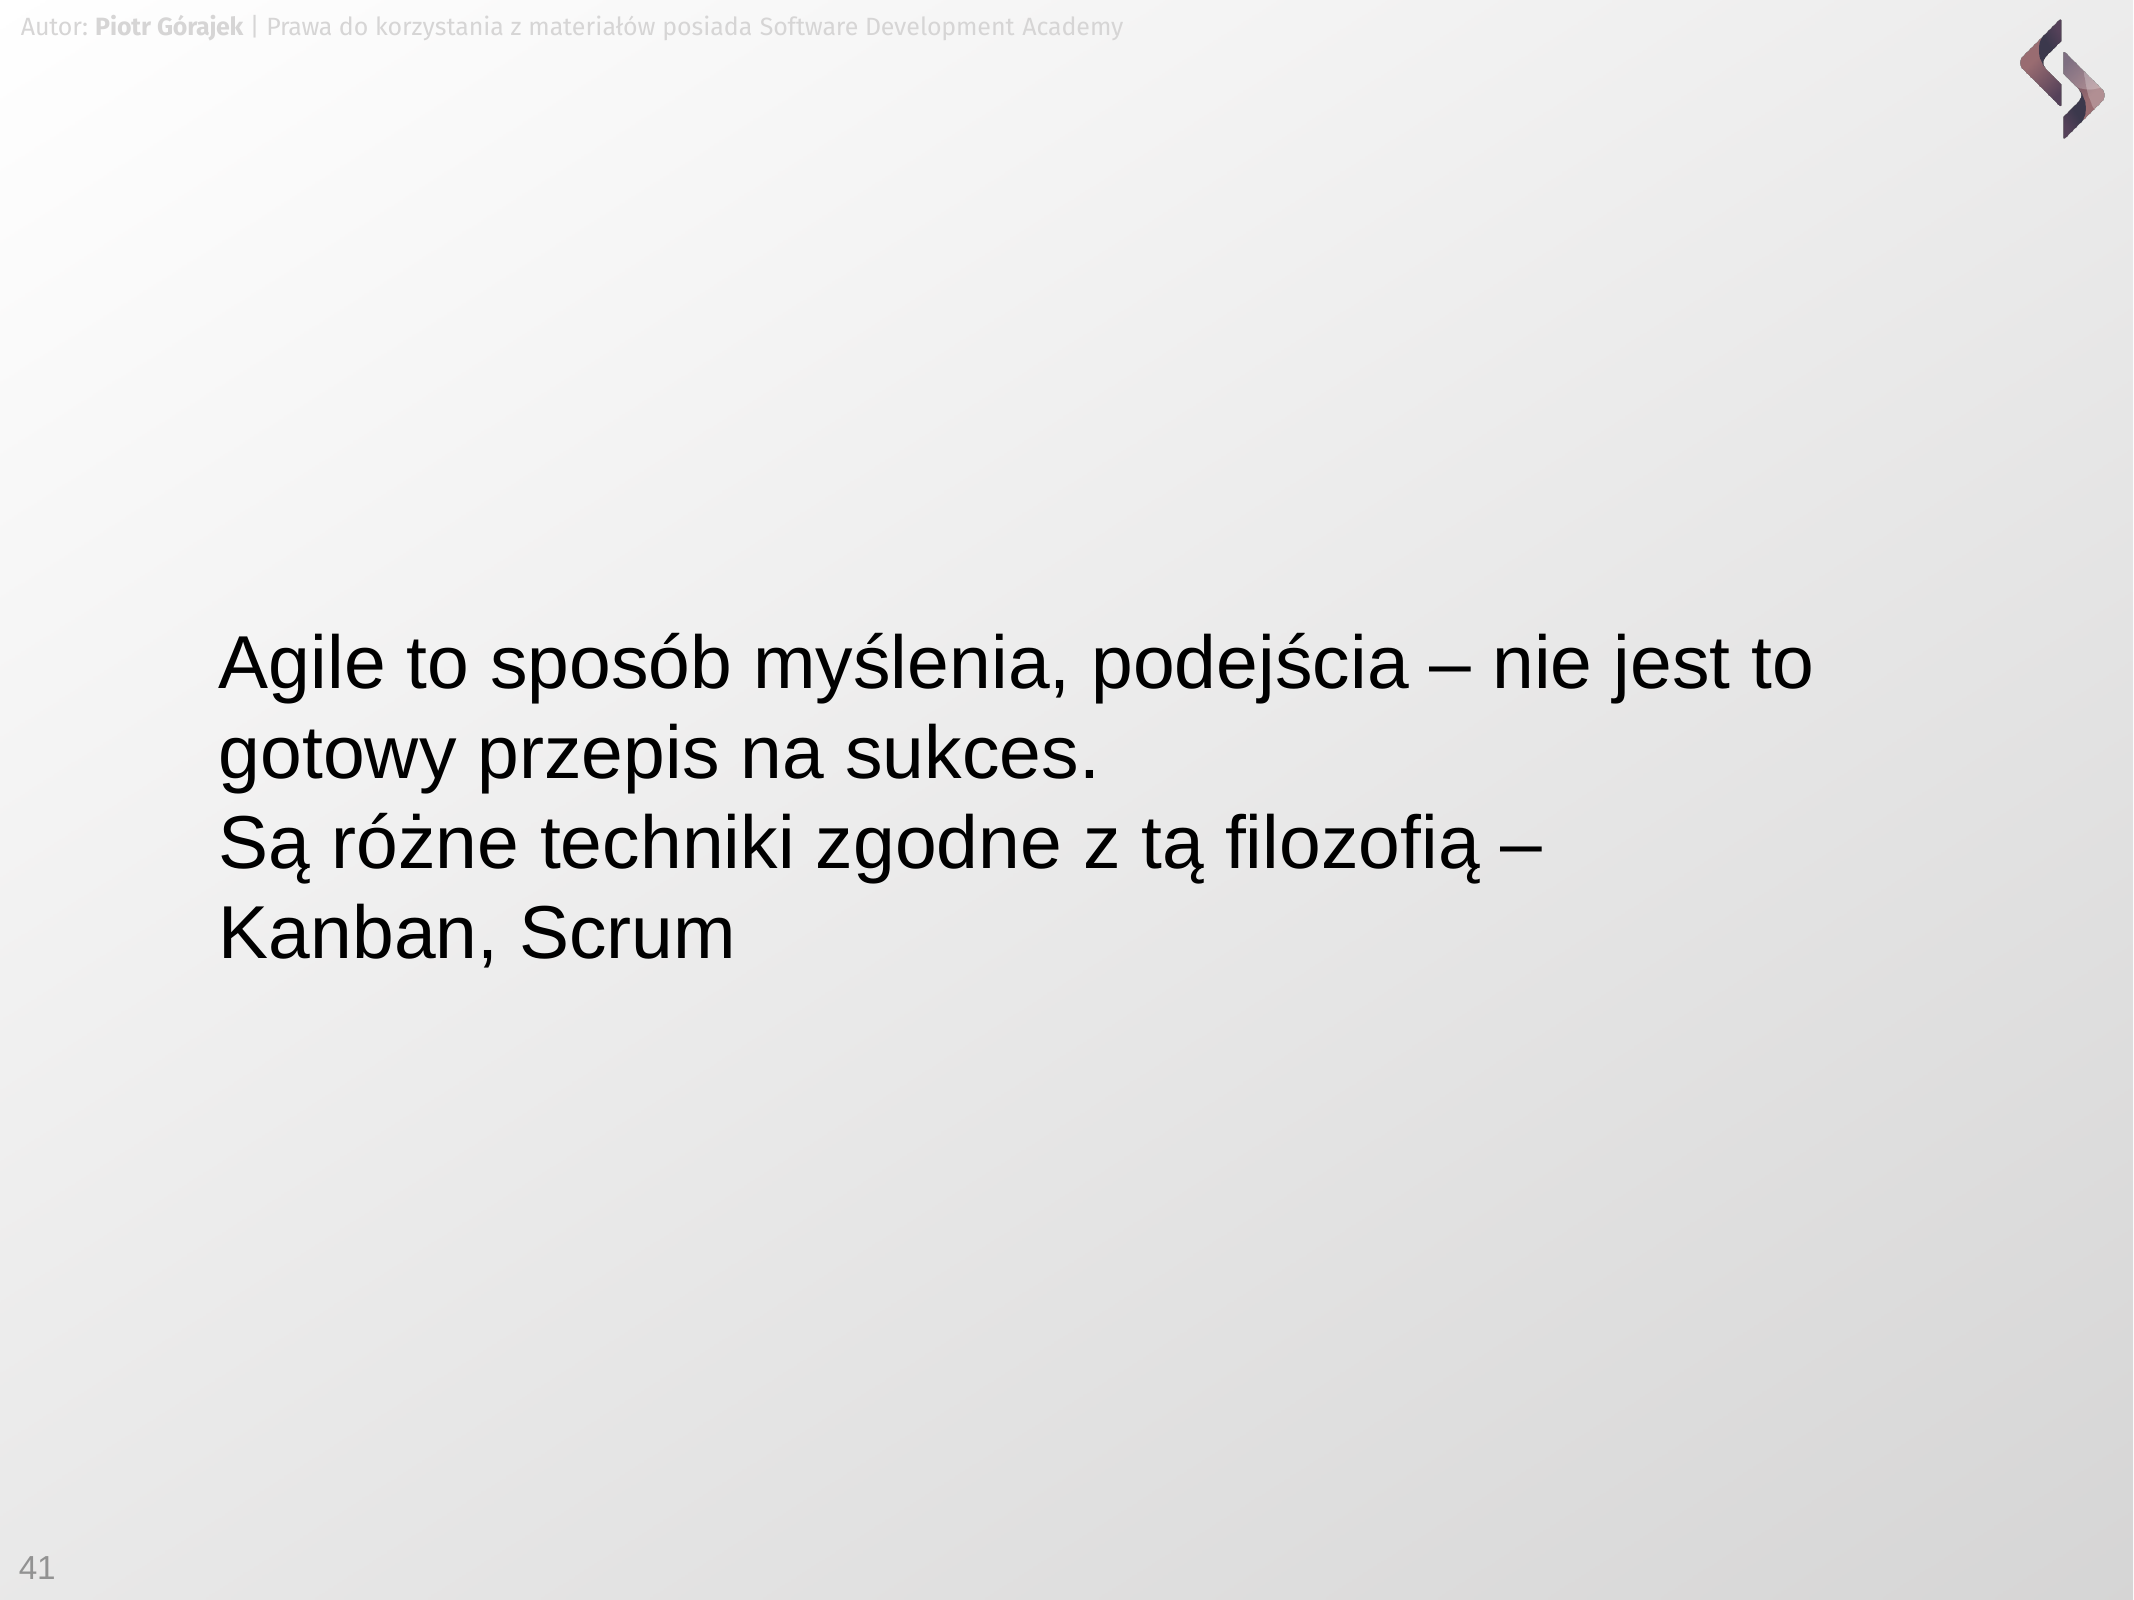

Autor: Piotr Górajek | Prawa do korzystania z materiałów posiada Software Development Academy
# Agile to sposób myślenia, podejścia – nie jest to gotowy przepis na sukces. Są różne techniki zgodne z tą filozofią – Kanban, Scrum
41